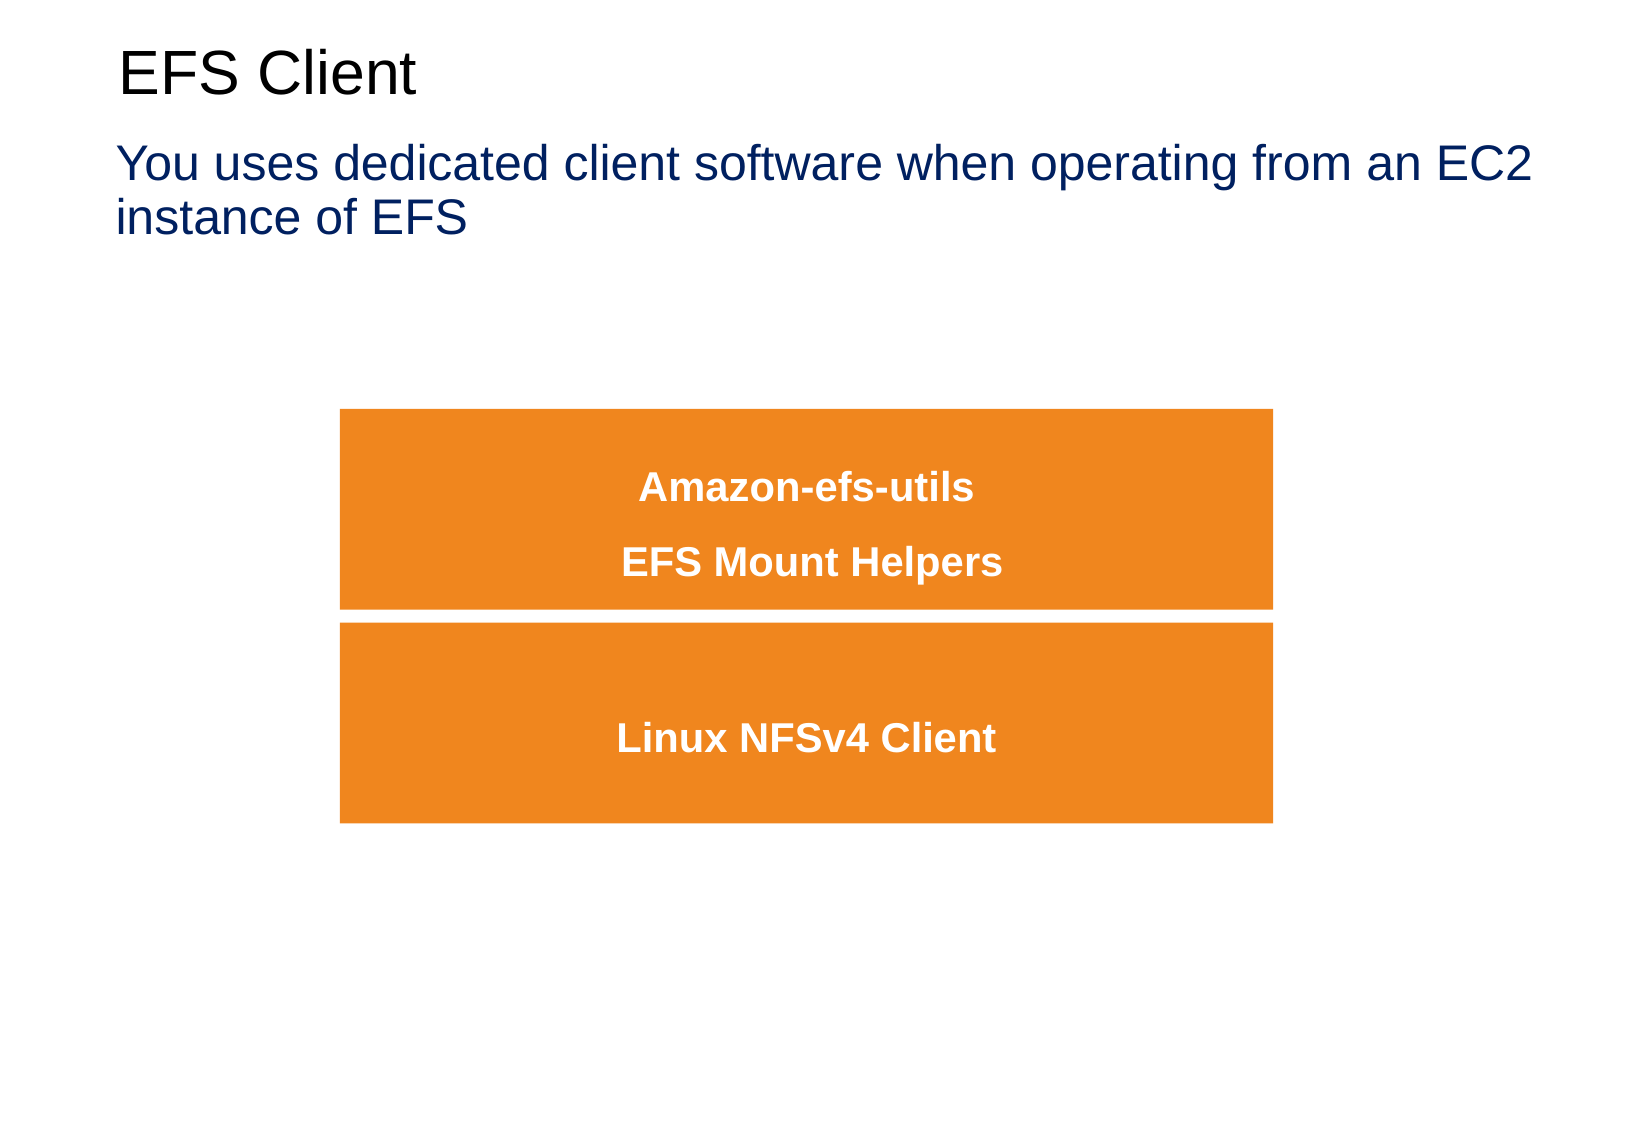

EFS Client
You uses dedicated client software when operating from an EC2 instance of EFS
Amazon-efs-utils
 EFS Mount Helpers
Linux NFSv4 Client